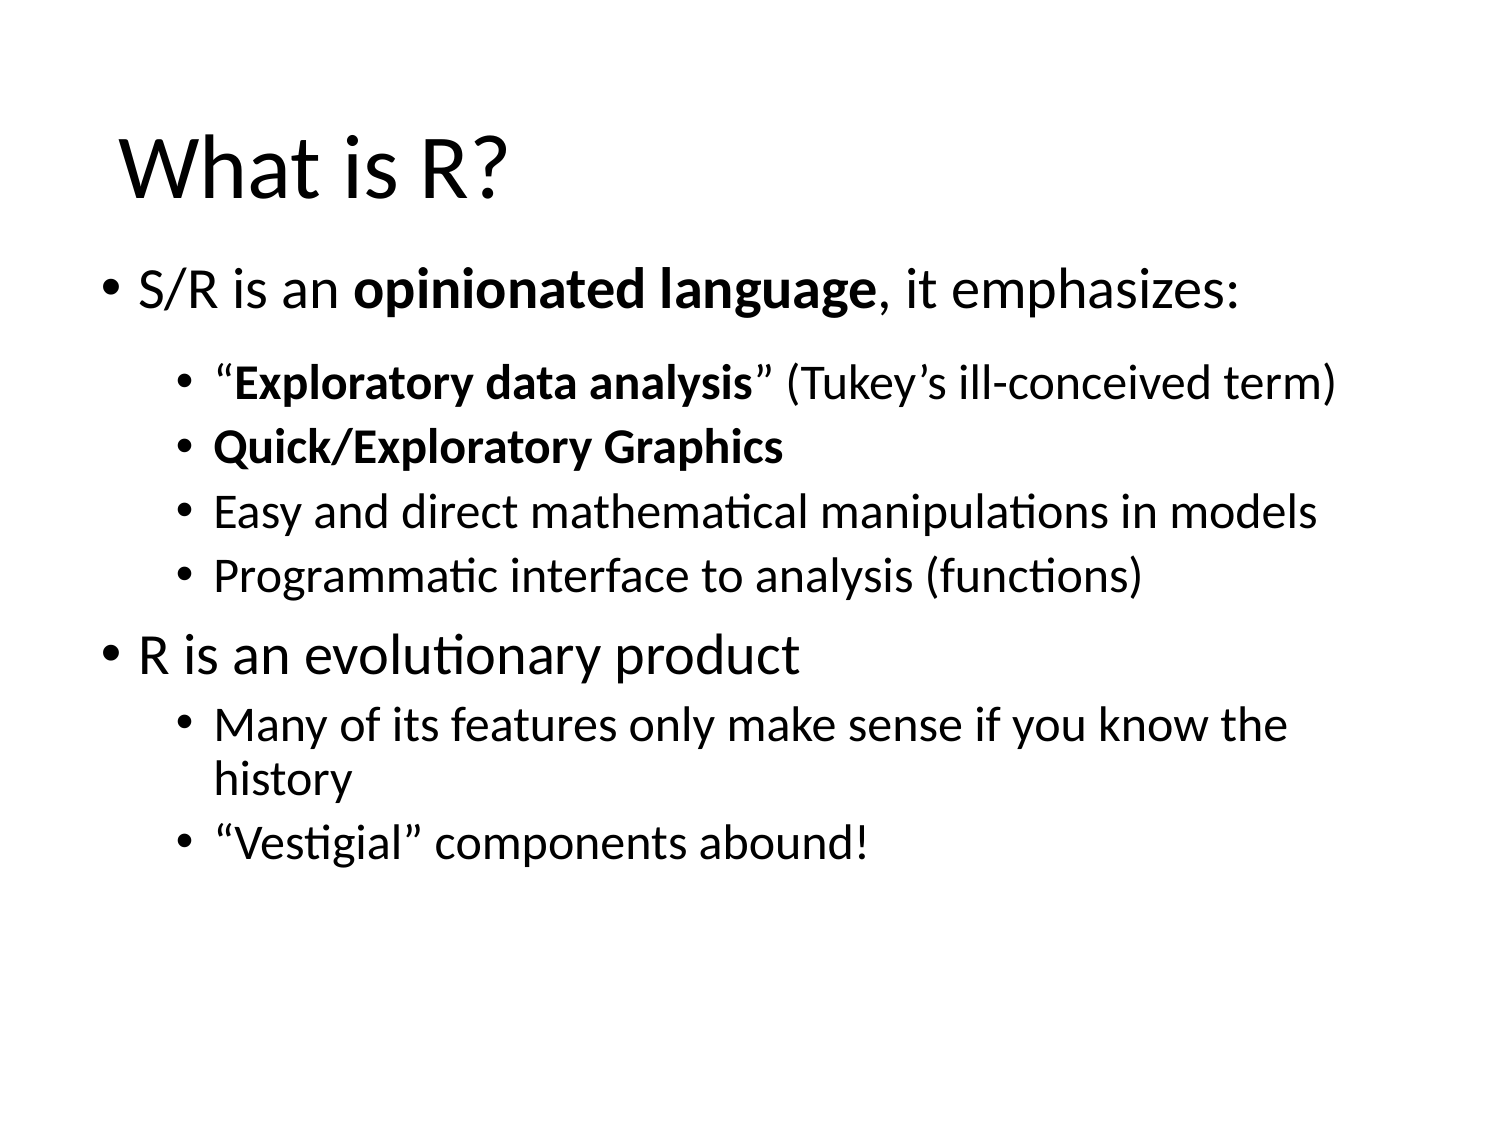

# What is R?
S/R is an opinionated language, it emphasizes:
“Exploratory data analysis” (Tukey’s ill-conceived term)
Quick/Exploratory Graphics
Easy and direct mathematical manipulations in models
Programmatic interface to analysis (functions)
R is an evolutionary product
Many of its features only make sense if you know the history
“Vestigial” components abound!